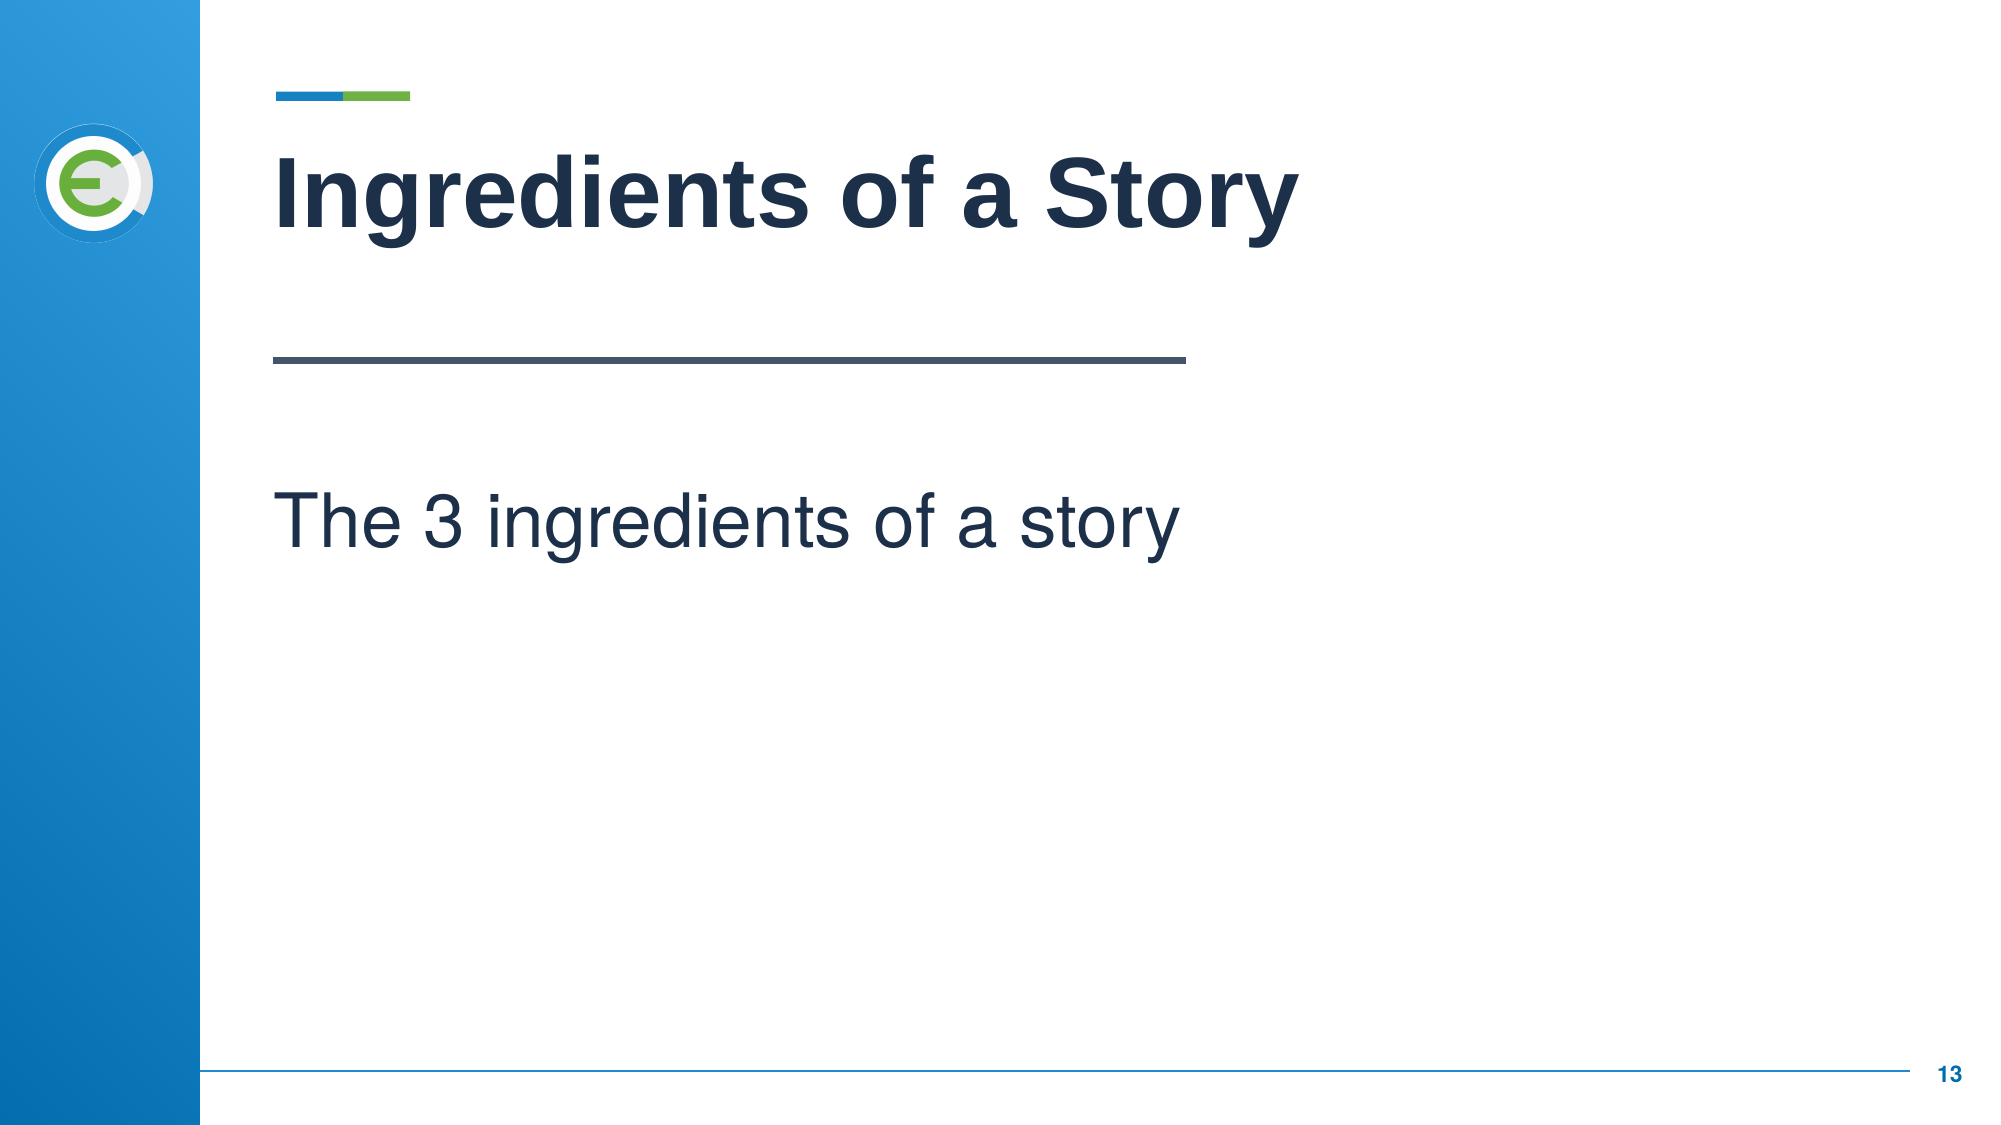

# Ingredients of a Story

The 3 ingredients of a story